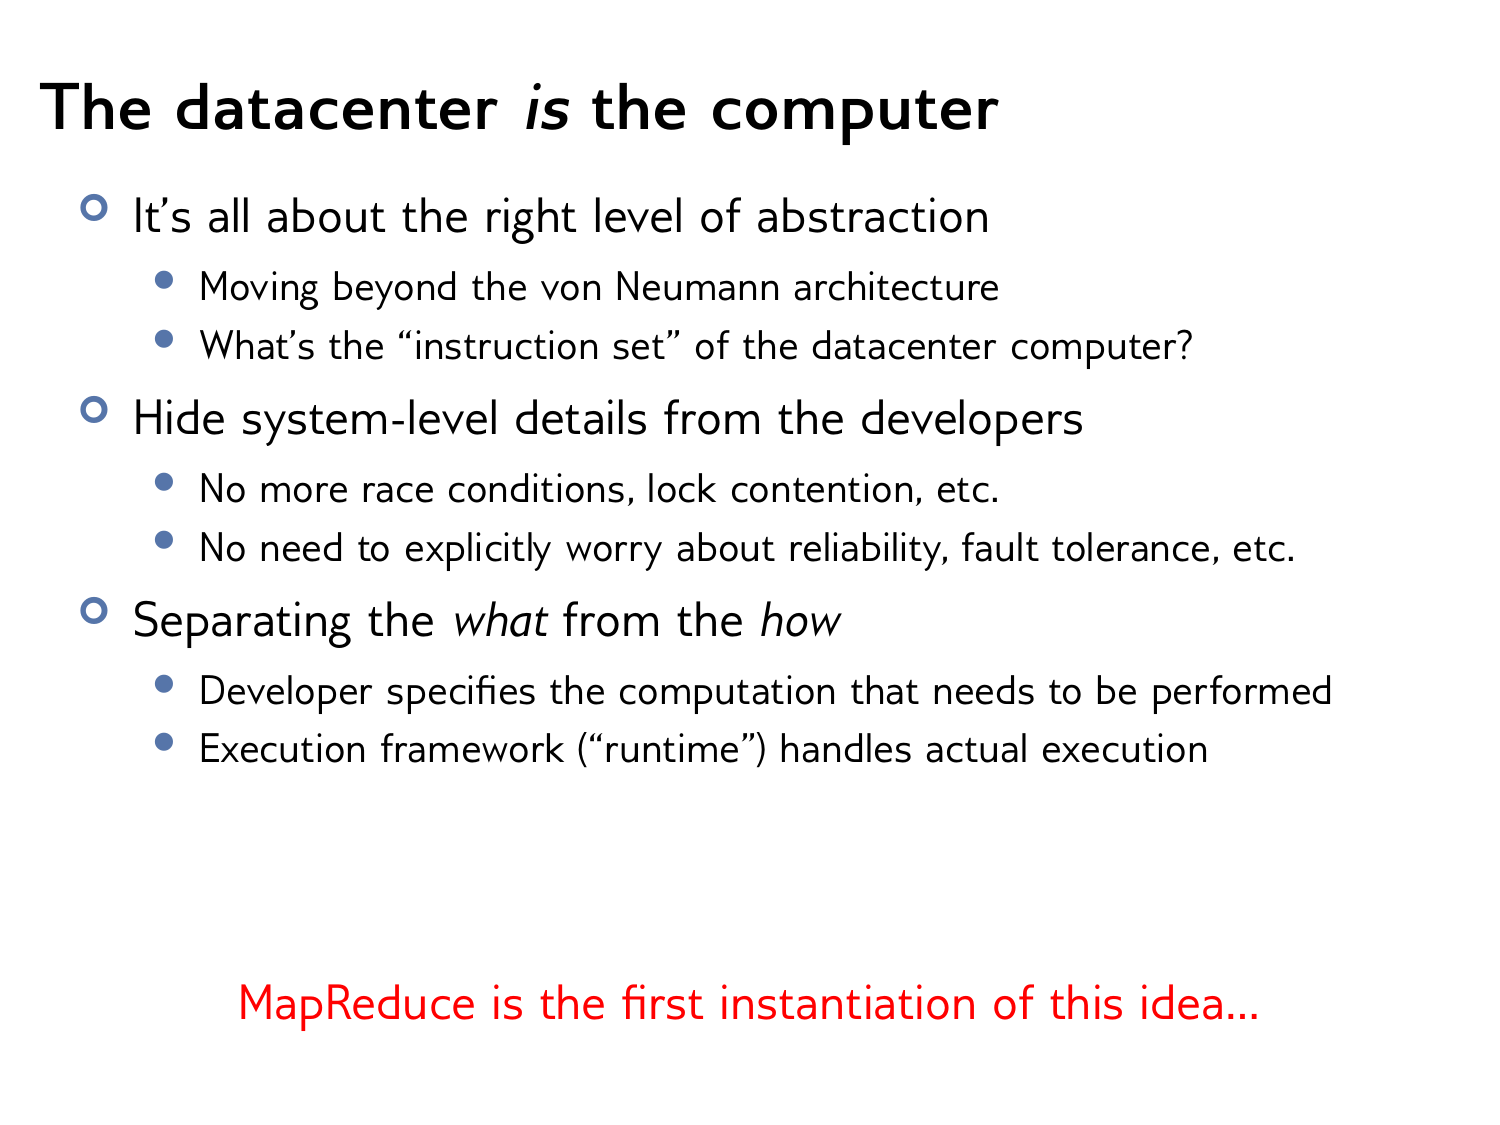

# The datacenter is the computer
It’s all about the right level of abstraction
Moving beyond the von Neumann architecture
What’s the “instruction set” of the datacenter computer?
Hide system-level details from the developers
No more race conditions, lock contention, etc.
No need to explicitly worry about reliability, fault tolerance, etc.
Separating the what from the how
Developer specifies the computation that needs to be performed
Execution framework (“runtime”) handles actual execution

MapReduce is the first instantiation of this idea…